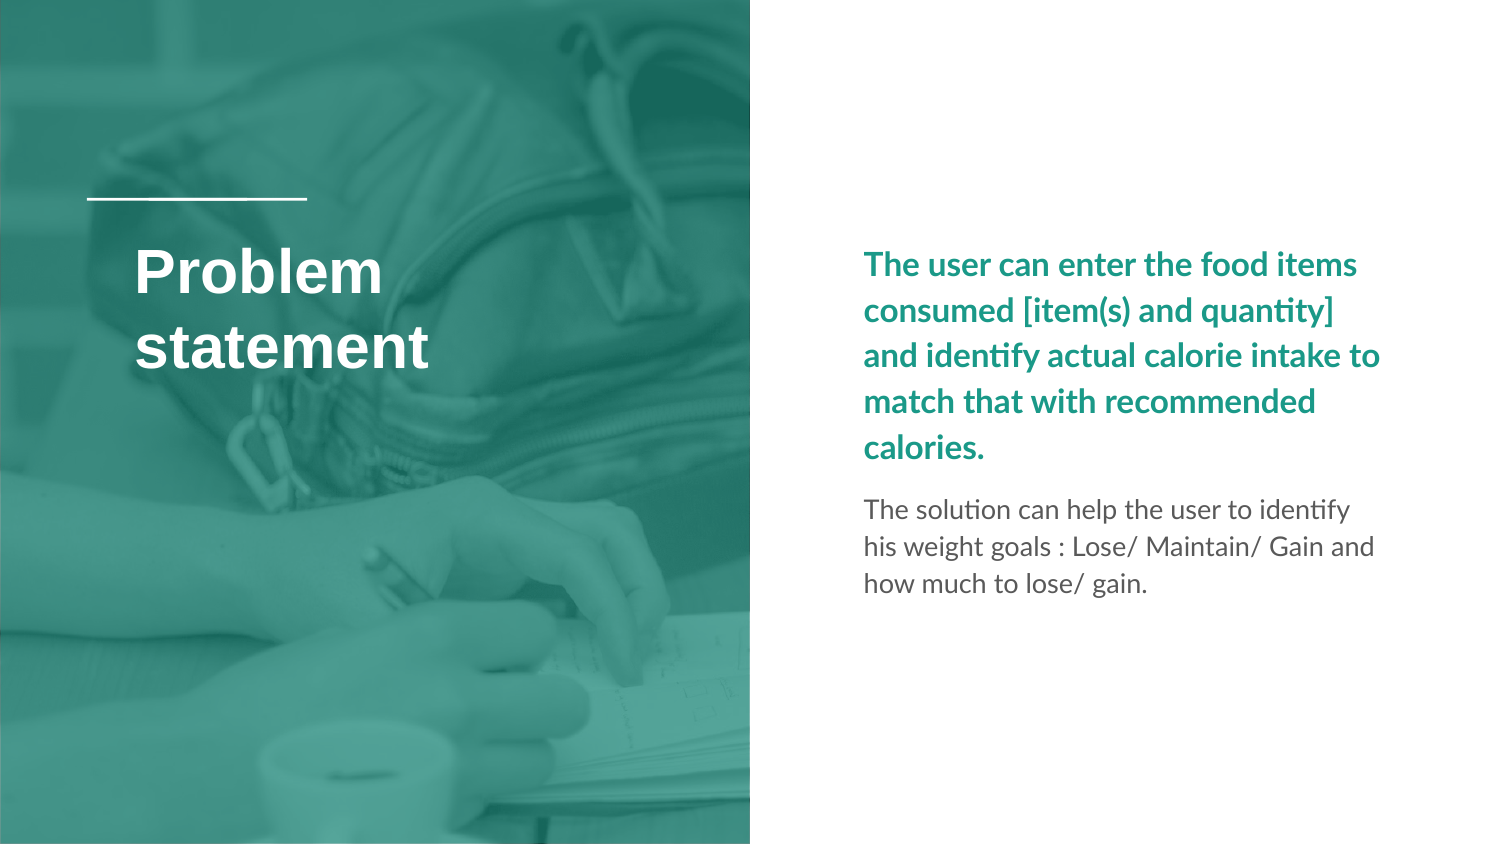

# Problem statement
The user can enter the food items consumed [item(s) and quantity] and identify actual calorie intake to match that with recommended calories.
The solution can help the user to identify his weight goals : Lose/ Maintain/ Gain and how much to lose/ gain.